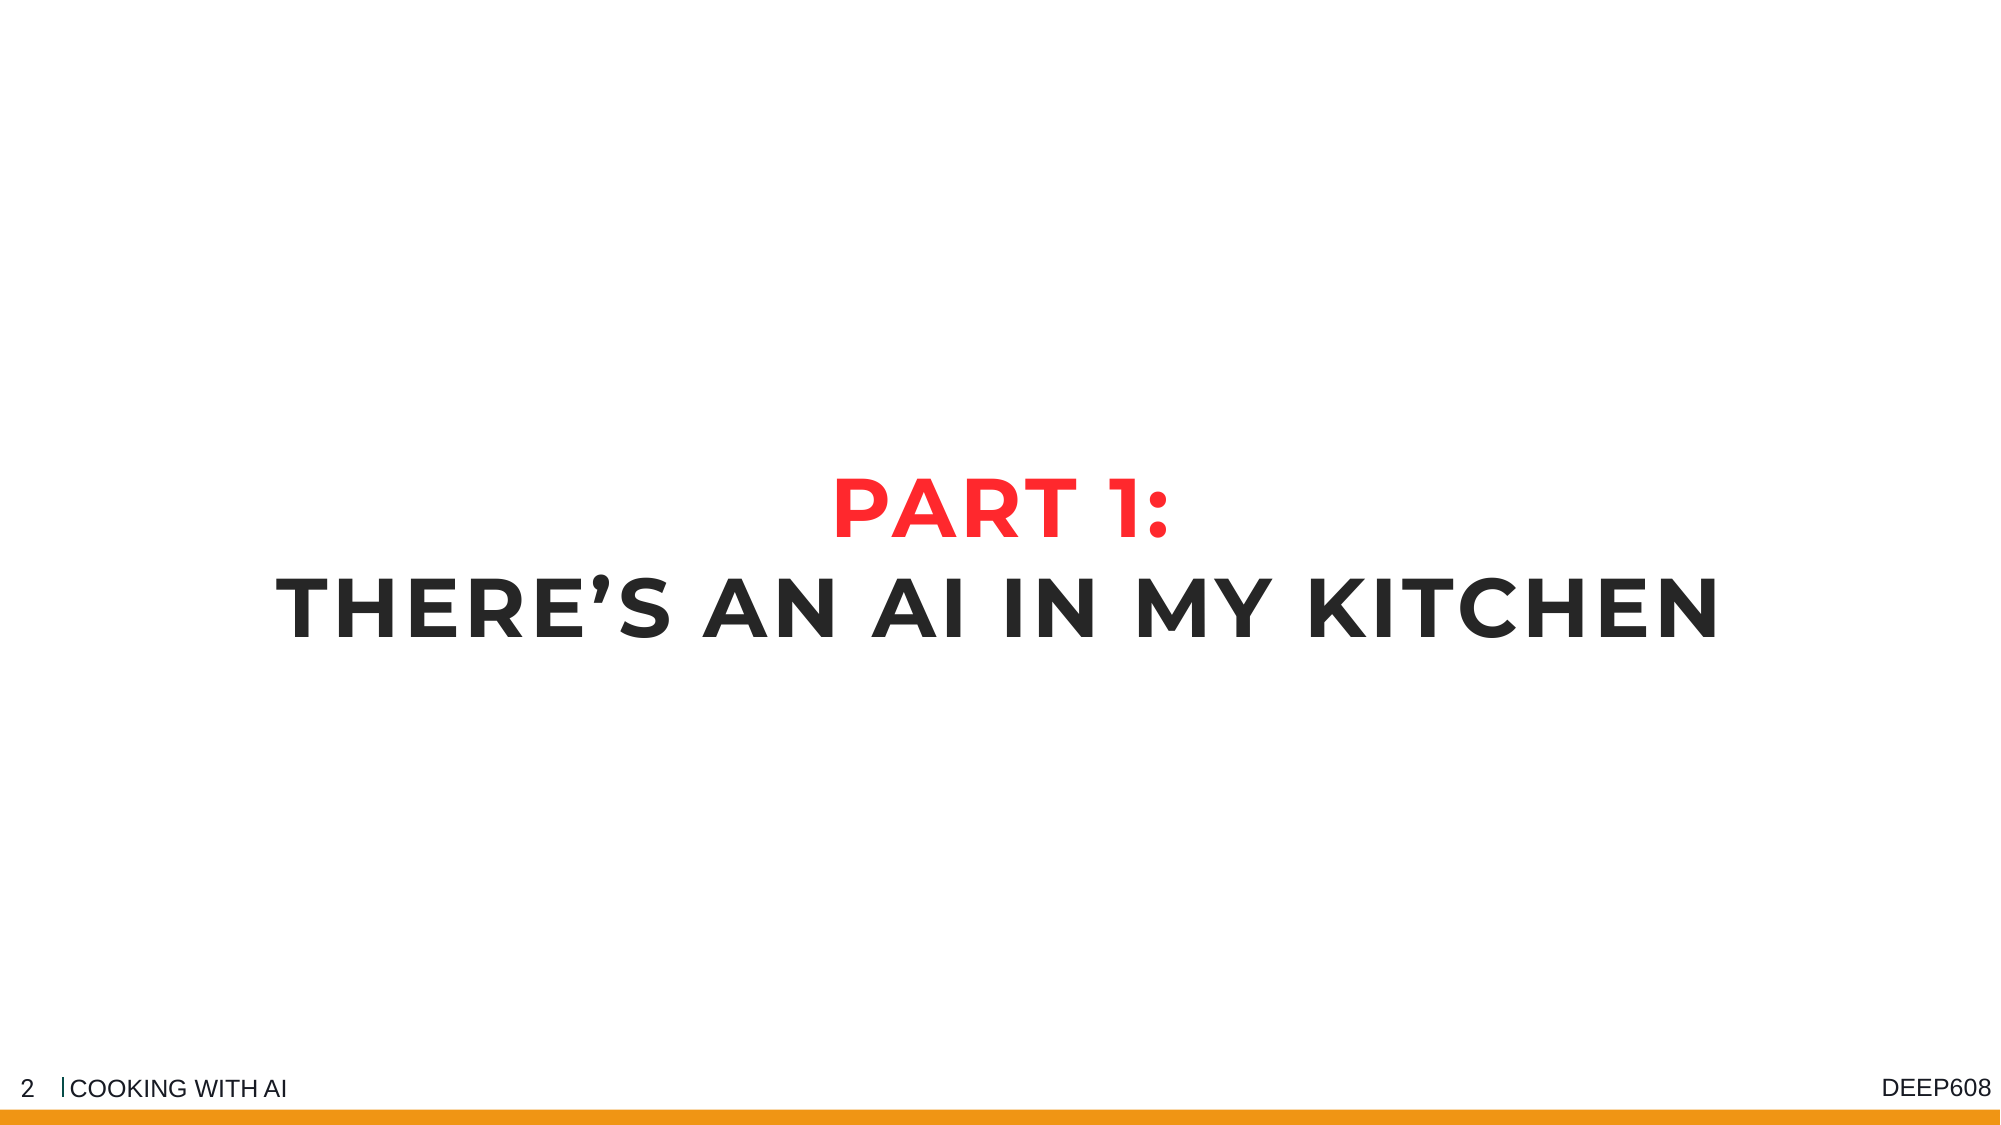

PART 1:
THERE’S AN AI IN MY KITCHEN